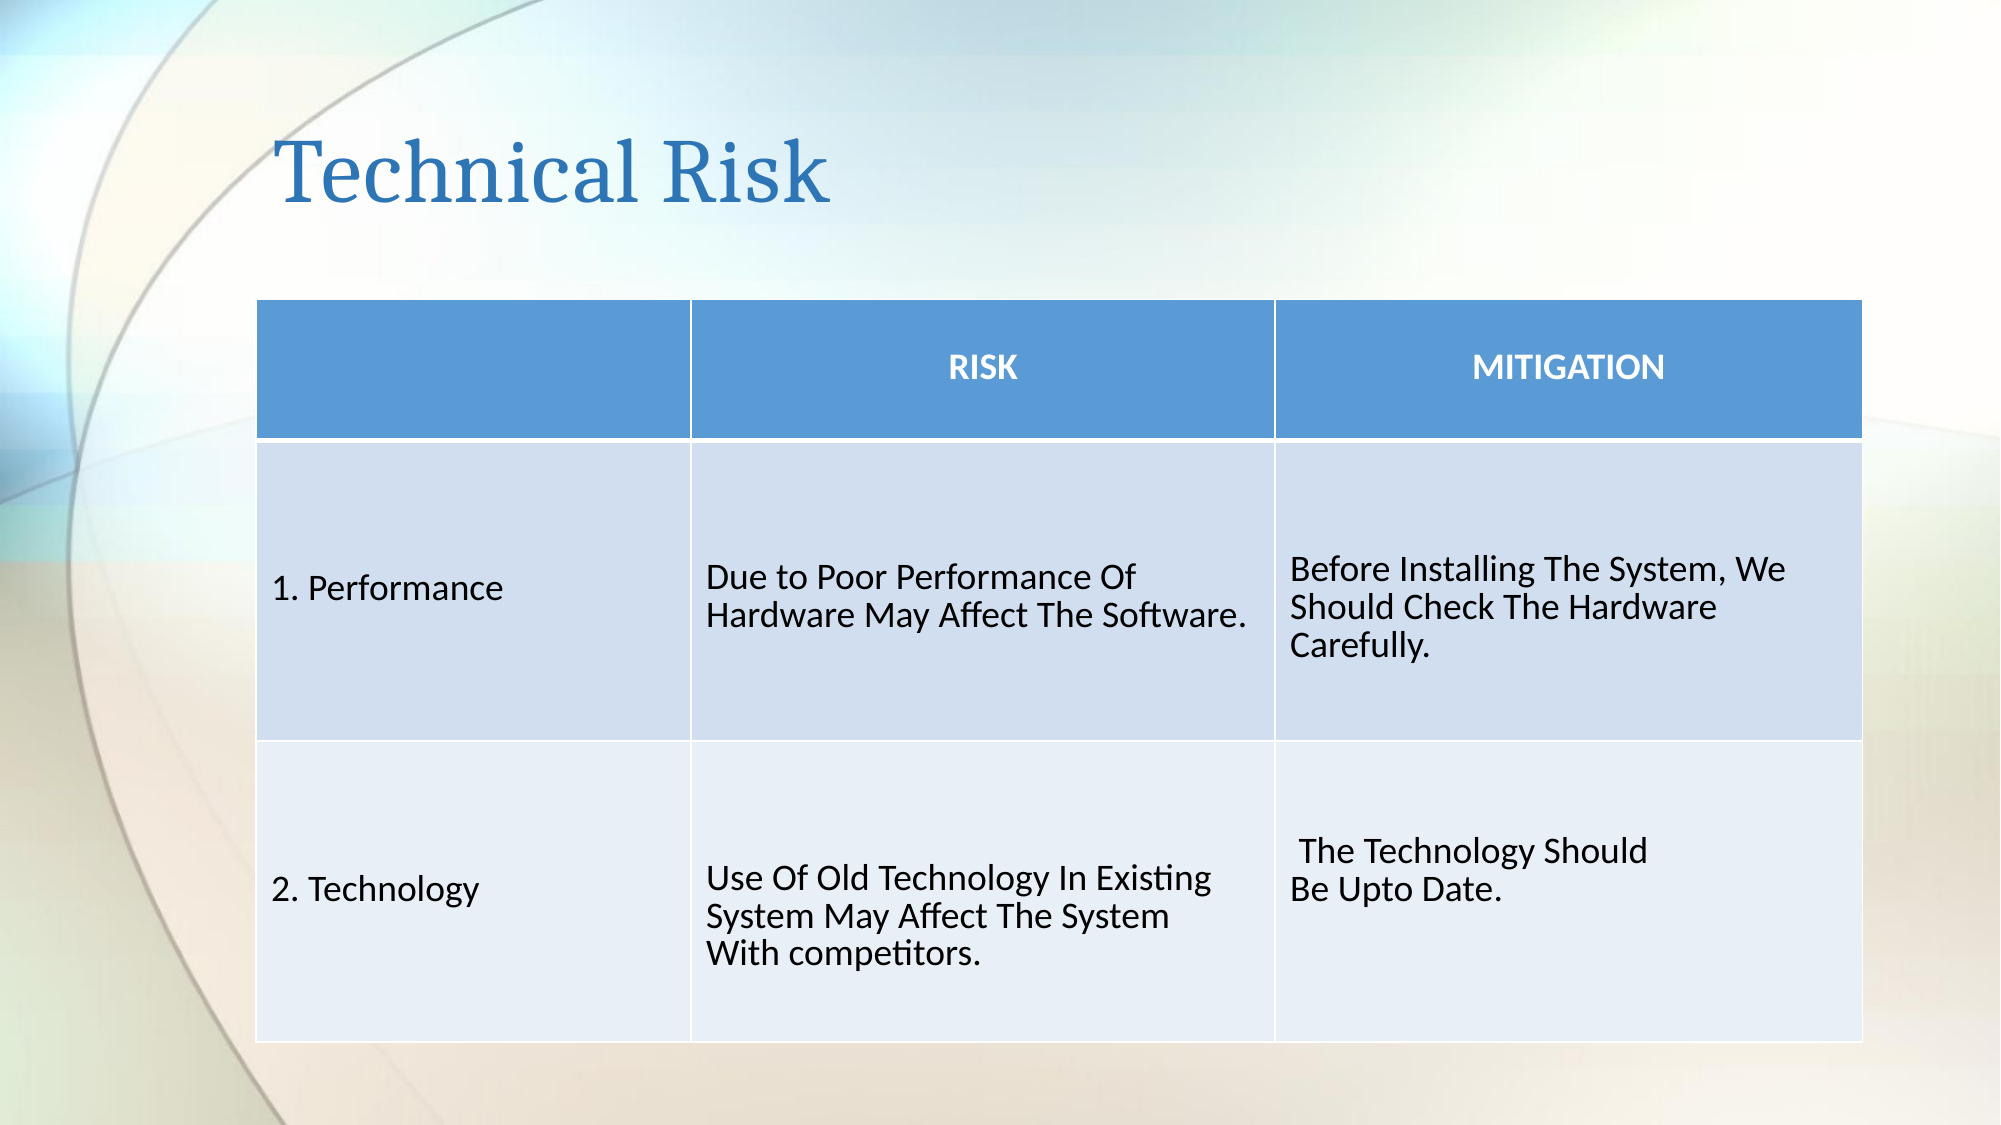

# Technical Risk
| ​ | RISK​ | MITIGATION​ |
| --- | --- | --- |
| 1. Performance  ​ | ​ ​ ​ Due to Poor Performance Of Hardware May Affect The Software​. ​ | ​ Before Installing The System, We Should Check The Hardware Carefully​. |
| 2. Technology​ | ​ ​ ​ Use Of Old Technology In Existing System May Affect The System With ​competitors. | The Technology Should Be Upto Date​. ​ |